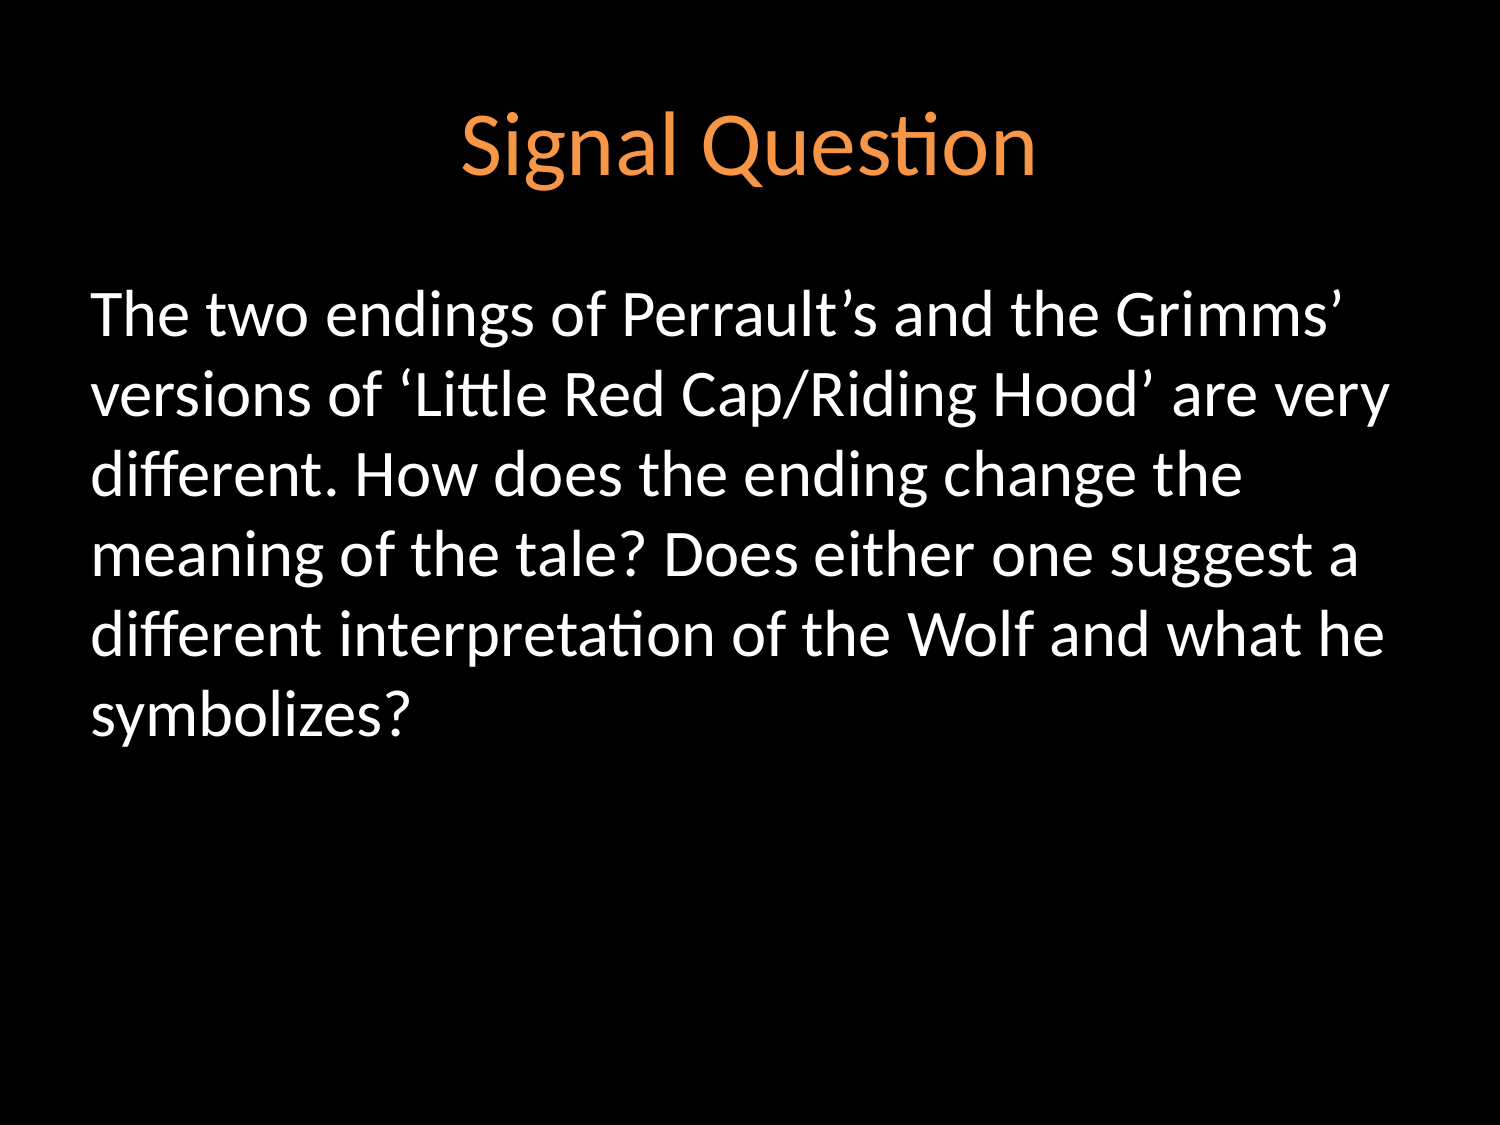

# Signal Question
The two endings of Perrault’s and the Grimms’ versions of ‘Little Red Cap/Riding Hood’ are very different. How does the ending change the meaning of the tale? Does either one suggest a different interpretation of the Wolf and what he symbolizes?